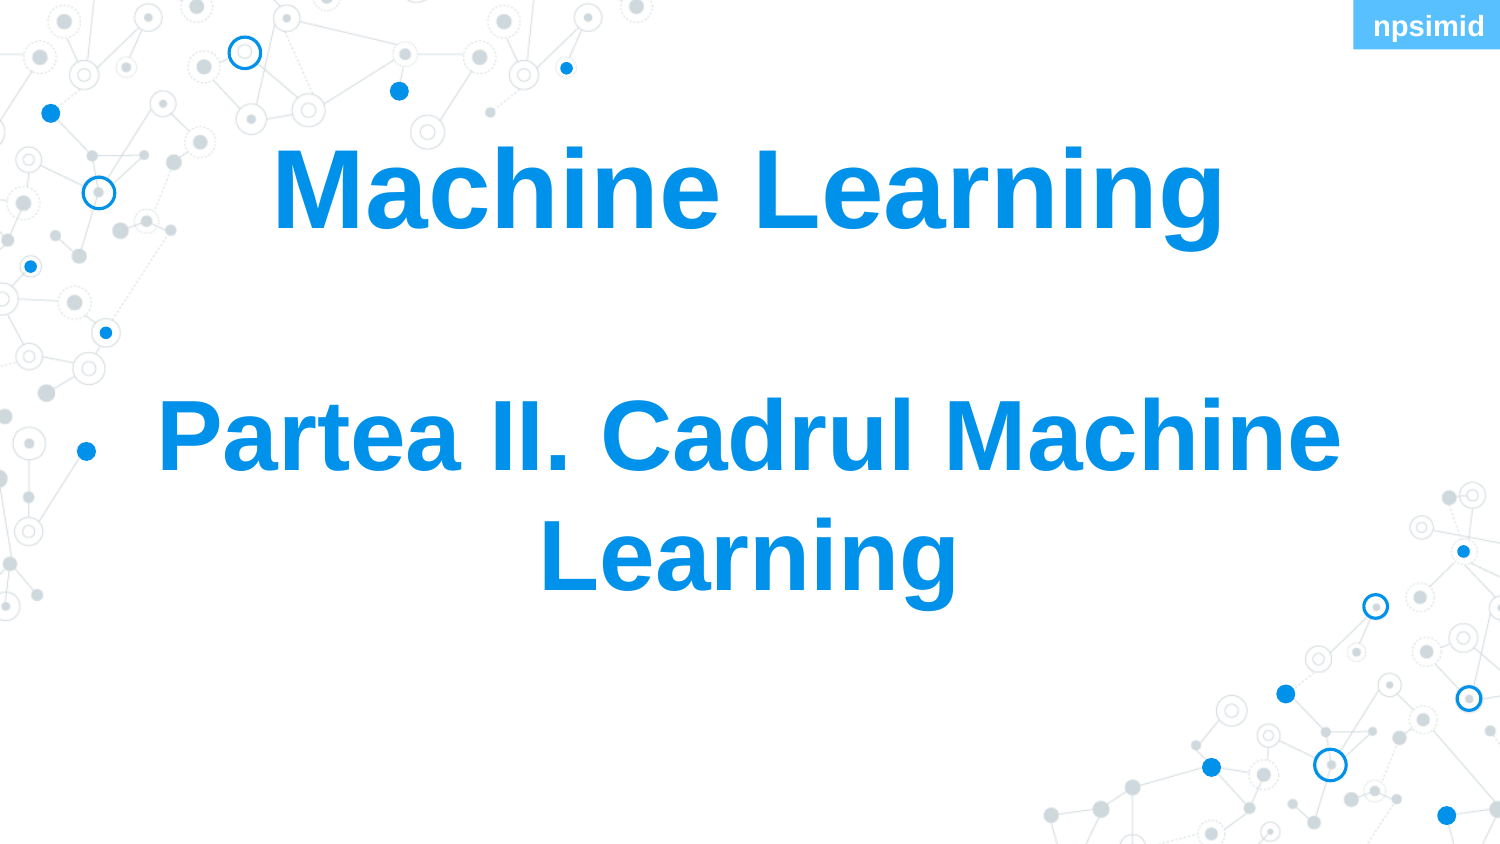

npsimid
Machine Learning

Partea II. Cadrul Machine Learning